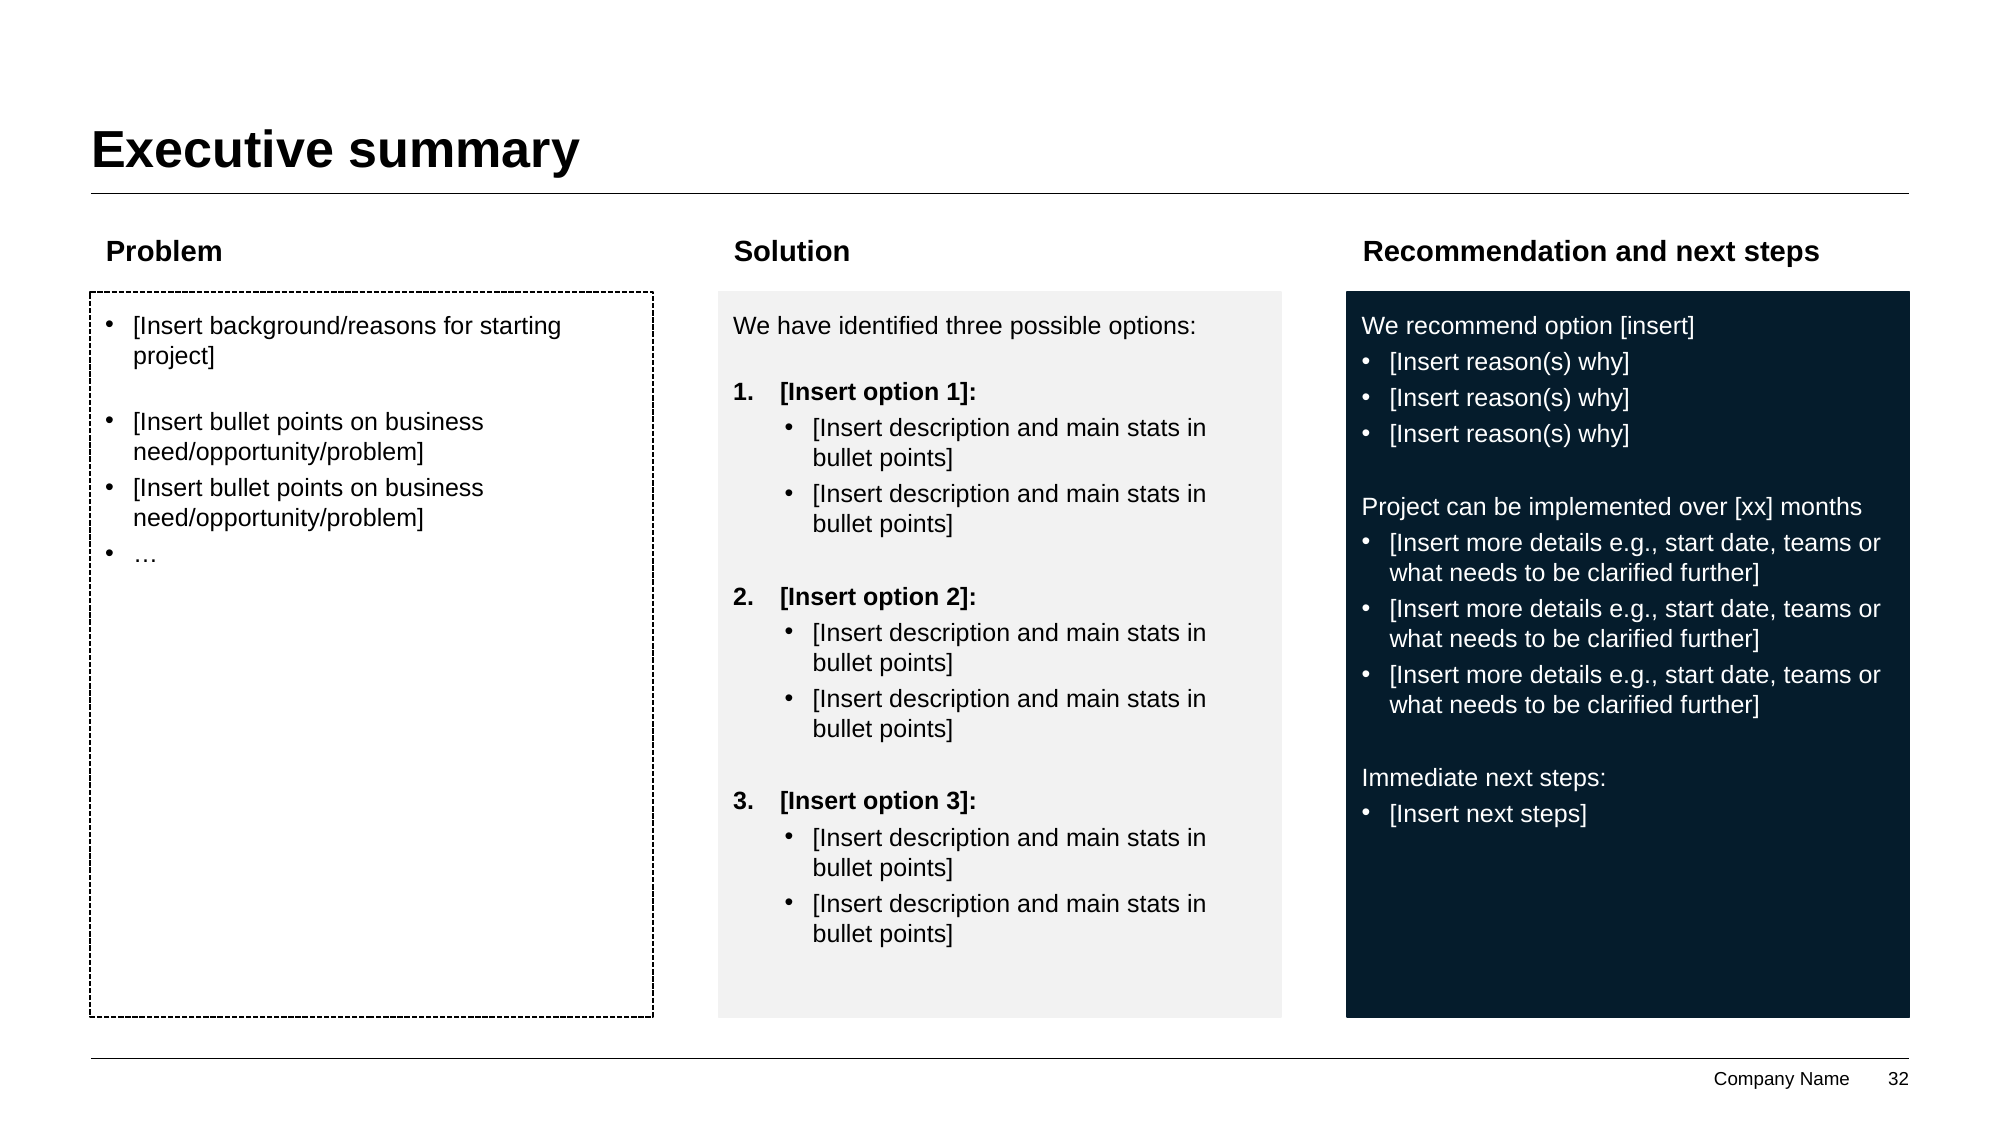

# Executive summary
Problem
Solution
Recommendation and next steps
[Insert background/reasons for starting project]
[Insert bullet points on business need/opportunity/problem]
[Insert bullet points on business need/opportunity/problem]
…
We have identified three possible options:
[Insert option 1]:
[Insert description and main stats in bullet points]
[Insert description and main stats in bullet points]

[Insert option 2]:
[Insert description and main stats in bullet points]
[Insert description and main stats in bullet points]

[Insert option 3]:
[Insert description and main stats in bullet points]
[Insert description and main stats in bullet points]
We recommend option [insert]
[Insert reason(s) why]
[Insert reason(s) why]
[Insert reason(s) why]

Project can be implemented over [xx] months
[Insert more details e.g., start date, teams or what needs to be clarified further]
[Insert more details e.g., start date, teams or what needs to be clarified further]
[Insert more details e.g., start date, teams or what needs to be clarified further]

Immediate next steps:
[Insert next steps]